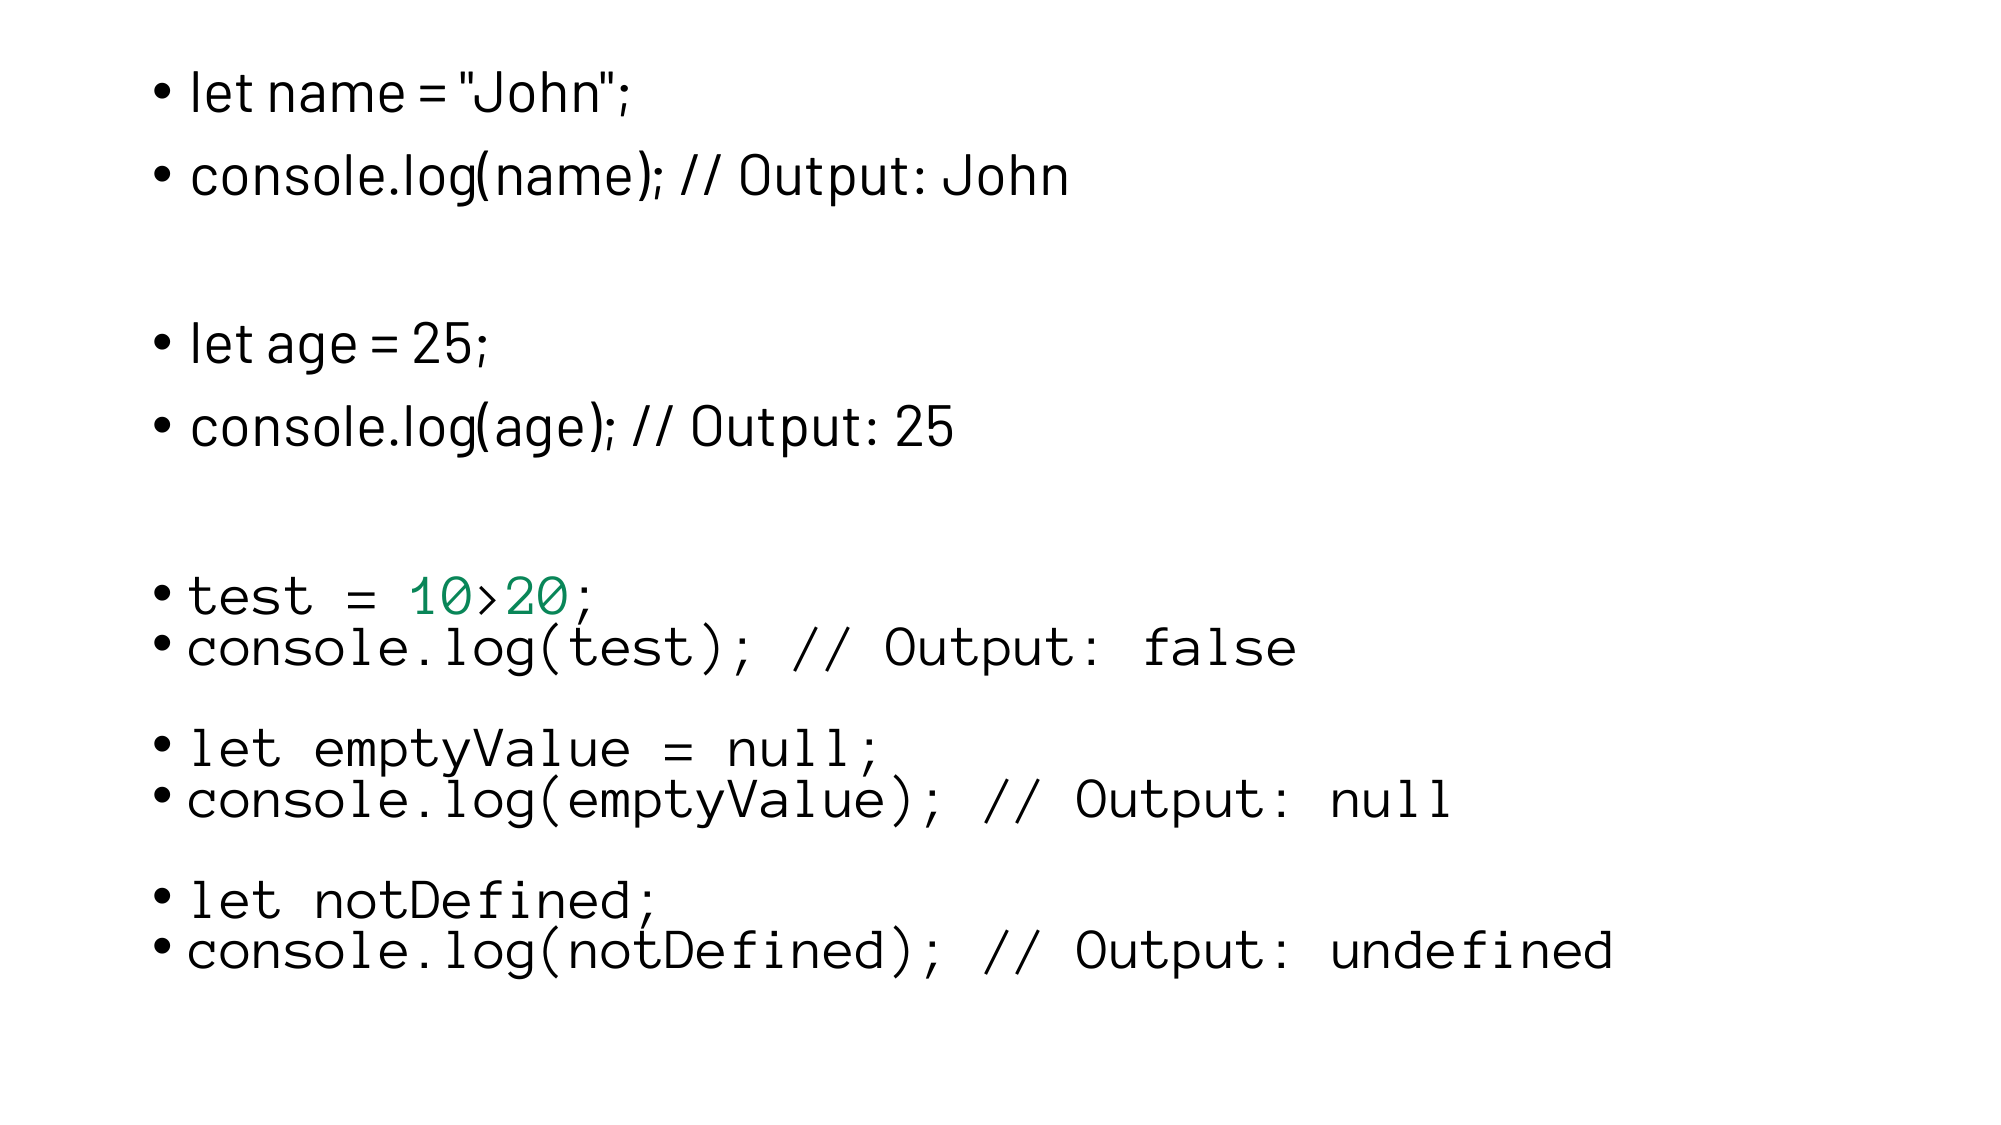

let name = "John";
console.log(name); // Output: John

let age = 25;
console.log(age); // Output: 25

test = 10>20;
console.log(test); // Output: false

let emptyValue = null;
console.log(emptyValue); // Output: null

let notDefined;
console.log(notDefined); // Output: undefined